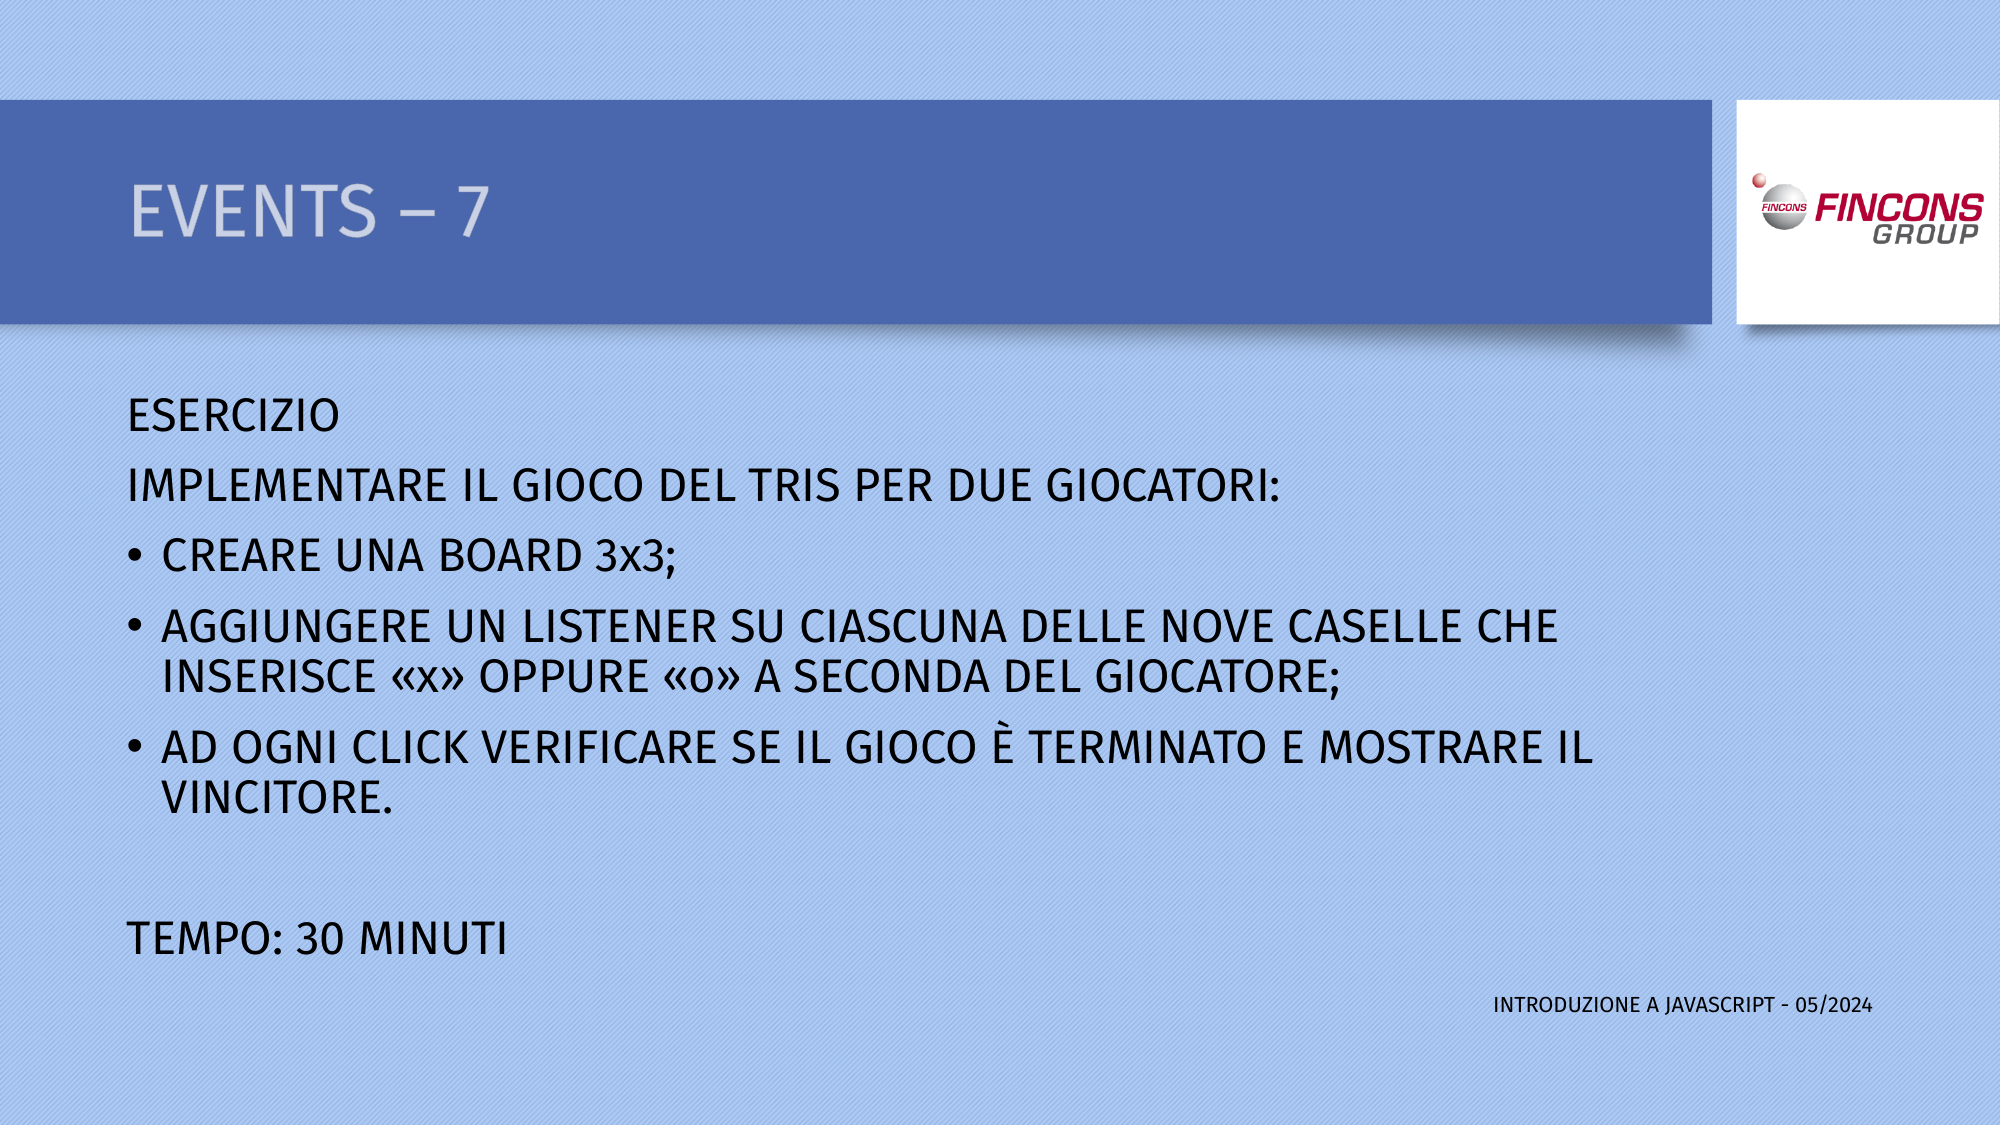

# EVENTS – 7
ESERCIZIO
IMPLEMENTARE IL GIOCO DEL TRIS PER DUE GIOCATORI:
CREARE UNA BOARD 3x3;
AGGIUNGERE UN LISTENER SU CIASCUNA DELLE NOVE CASELLE CHE INSERISCE «x» OPPURE «o» A SECONDA DEL GIOCATORE;
AD OGNI CLICK VERIFICARE SE IL GIOCO È TERMINATO E MOSTRARE IL VINCITORE.

TEMPO: 30 MINUTI
INTRODUZIONE A JAVASCRIPT - 05/2024